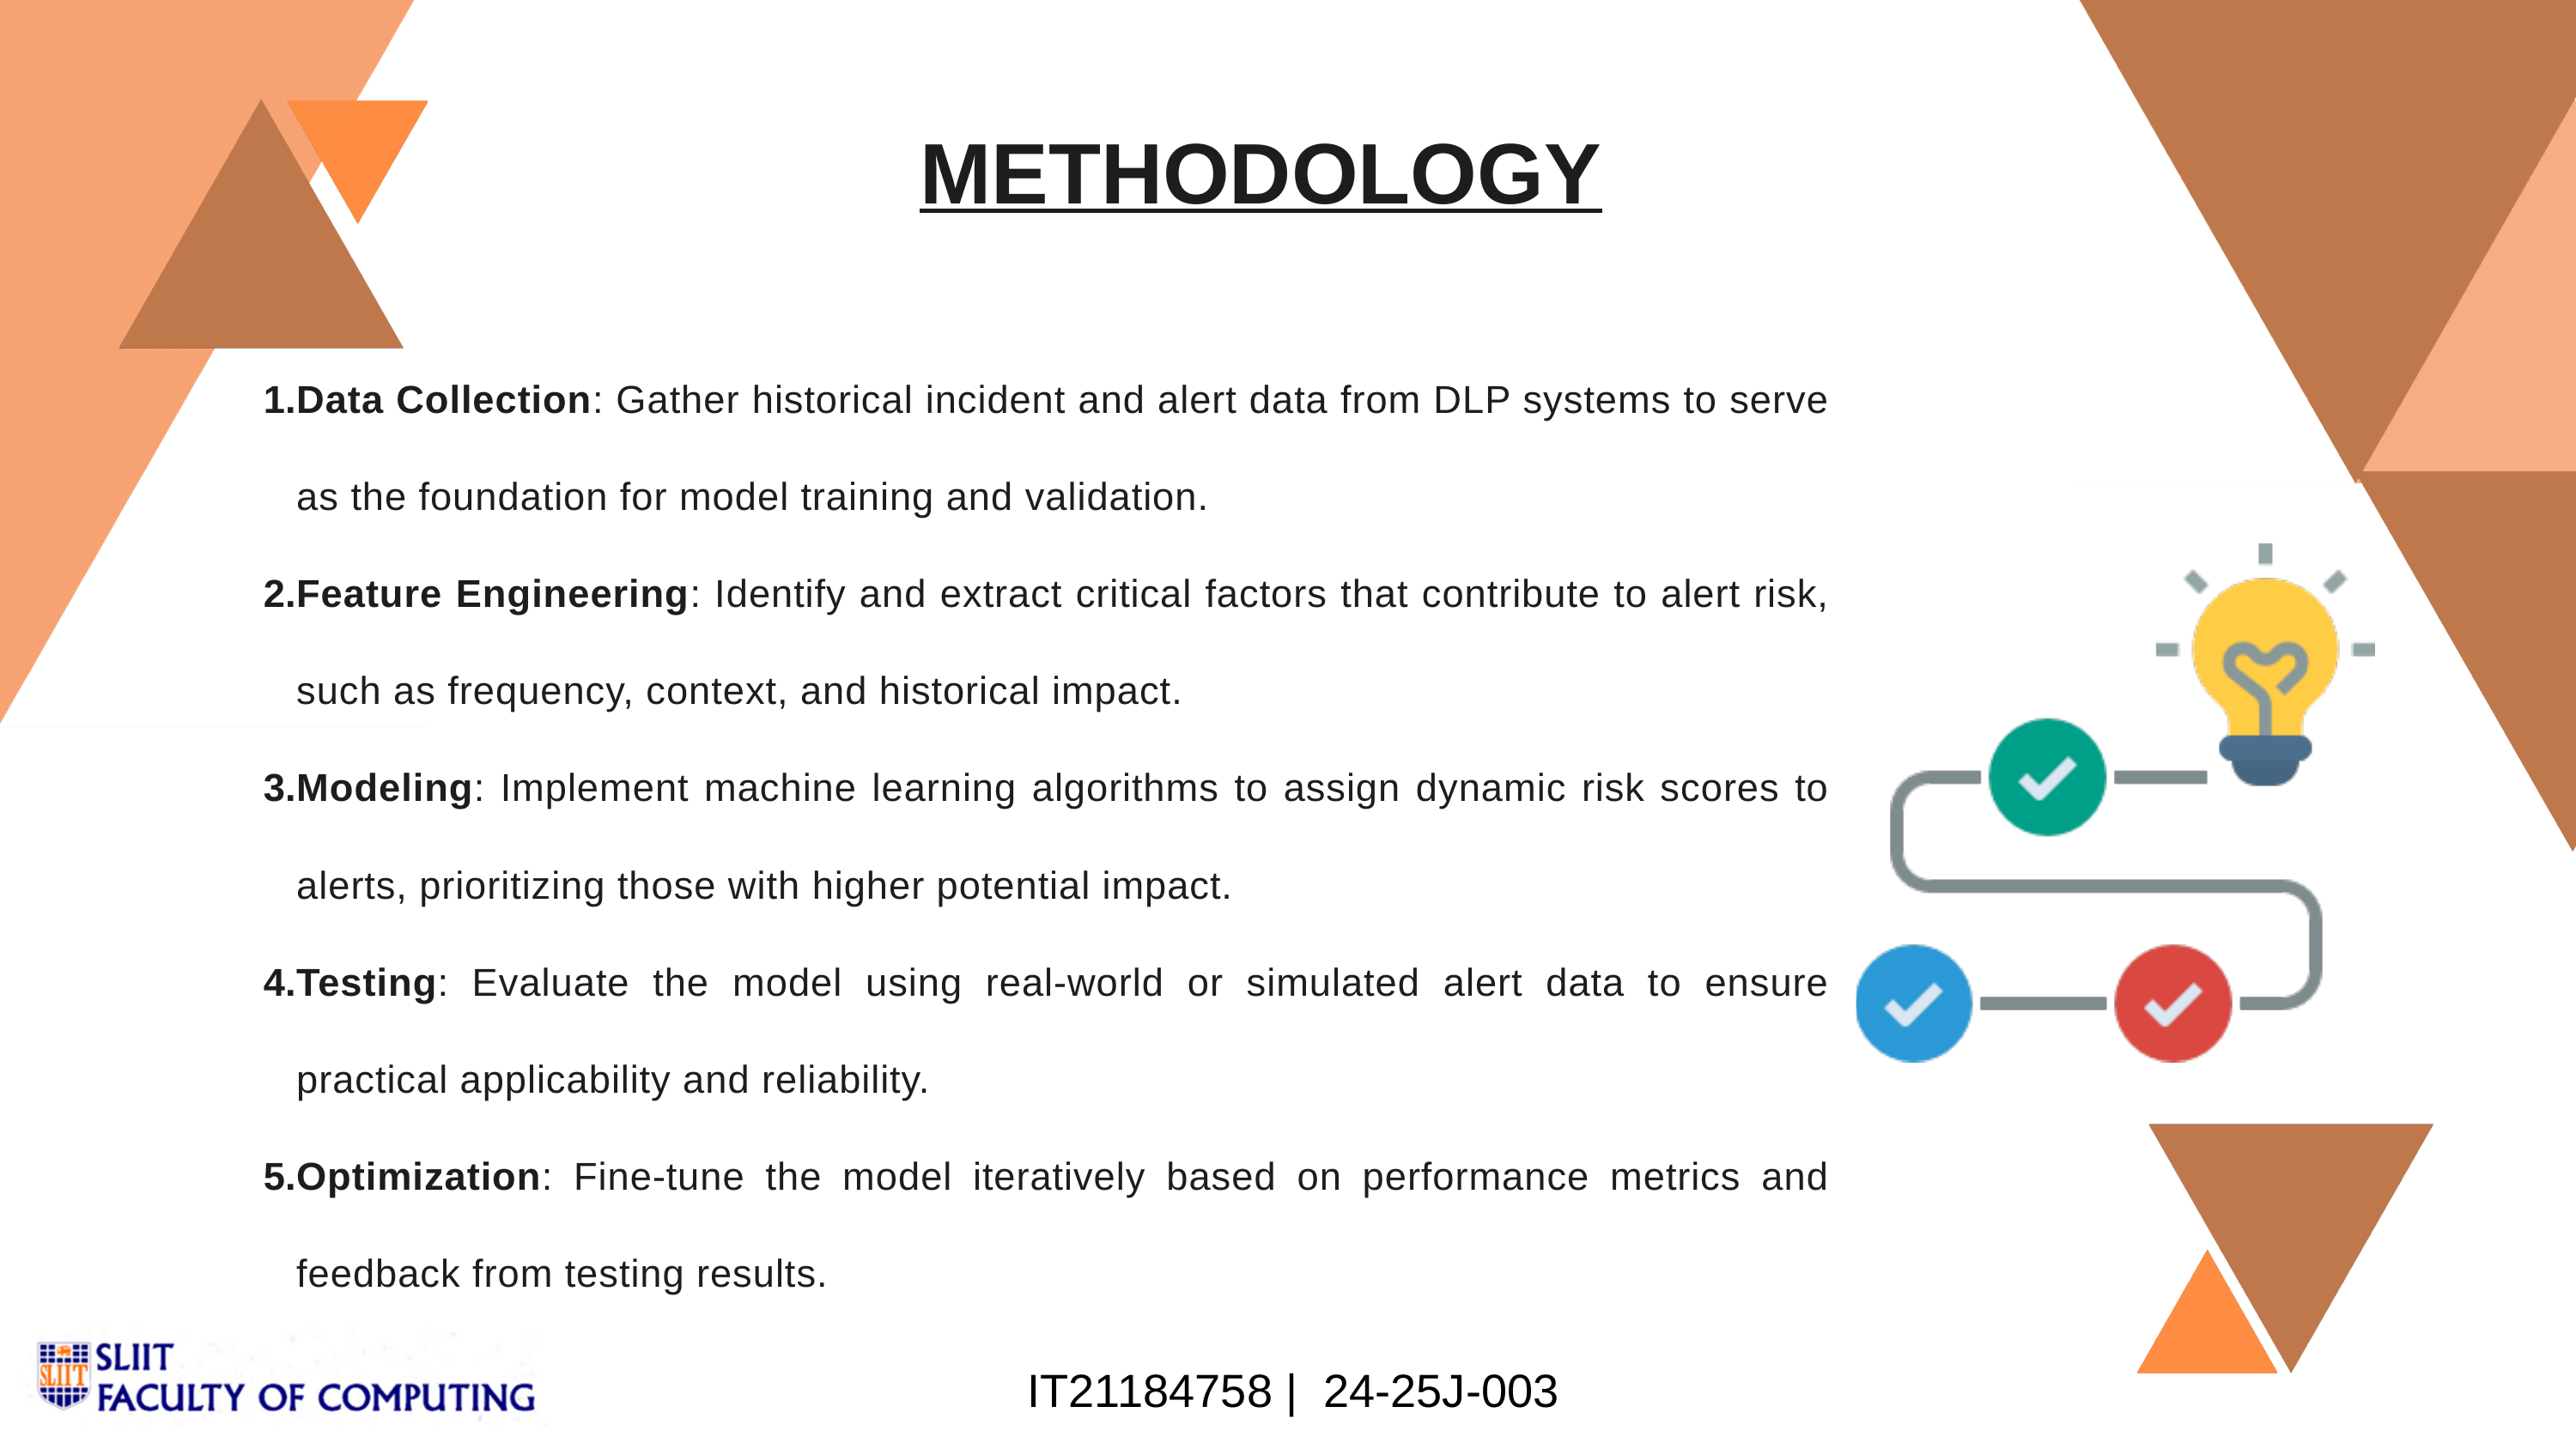

METHODOLOGY

Data Collection: Gather historical incident and alert data from DLP systems to serve as the foundation for model training and validation.
Feature Engineering: Identify and extract critical factors that contribute to alert risk, such as frequency, context, and historical impact.
Modeling: Implement machine learning algorithms to assign dynamic risk scores to alerts, prioritizing those with higher potential impact.
Testing: Evaluate the model using real-world or simulated alert data to ensure practical applicability and reliability.
Optimization: Fine-tune the model iteratively based on performance metrics and feedback from testing results.

IT21184758 |  24-25J-003